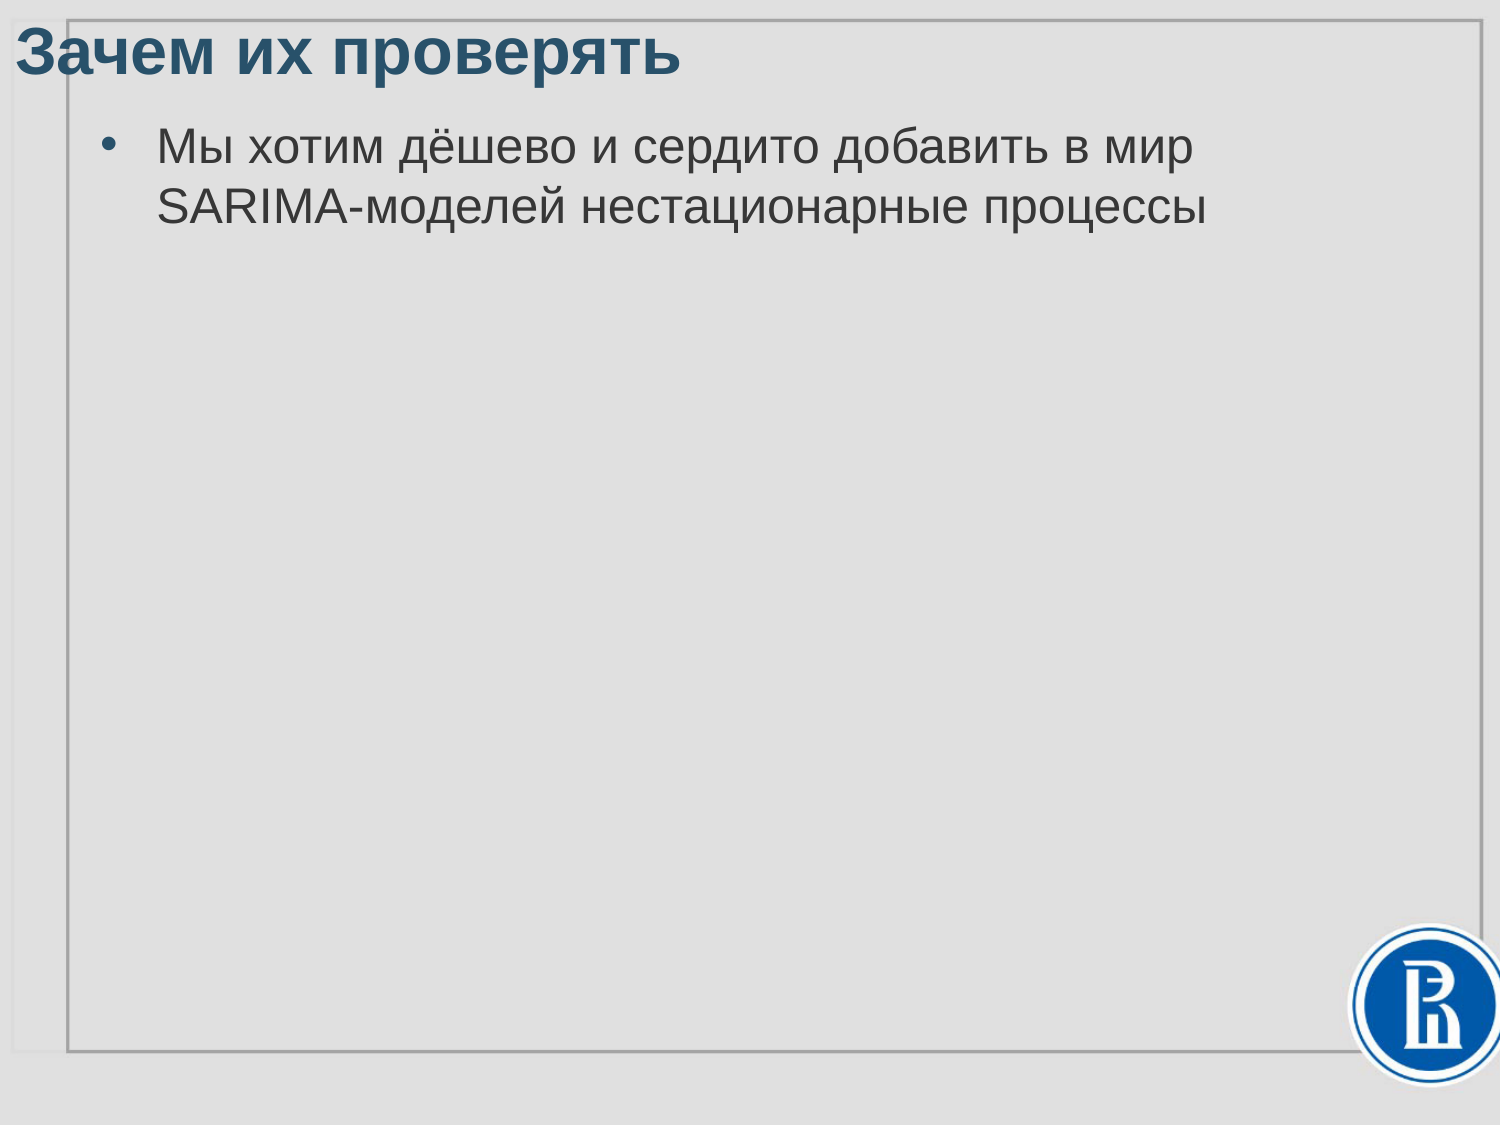

Зачем их проверять
Мы хотим дёшево и сердито добавить в мир SARIMA-моделей нестационарные процессы